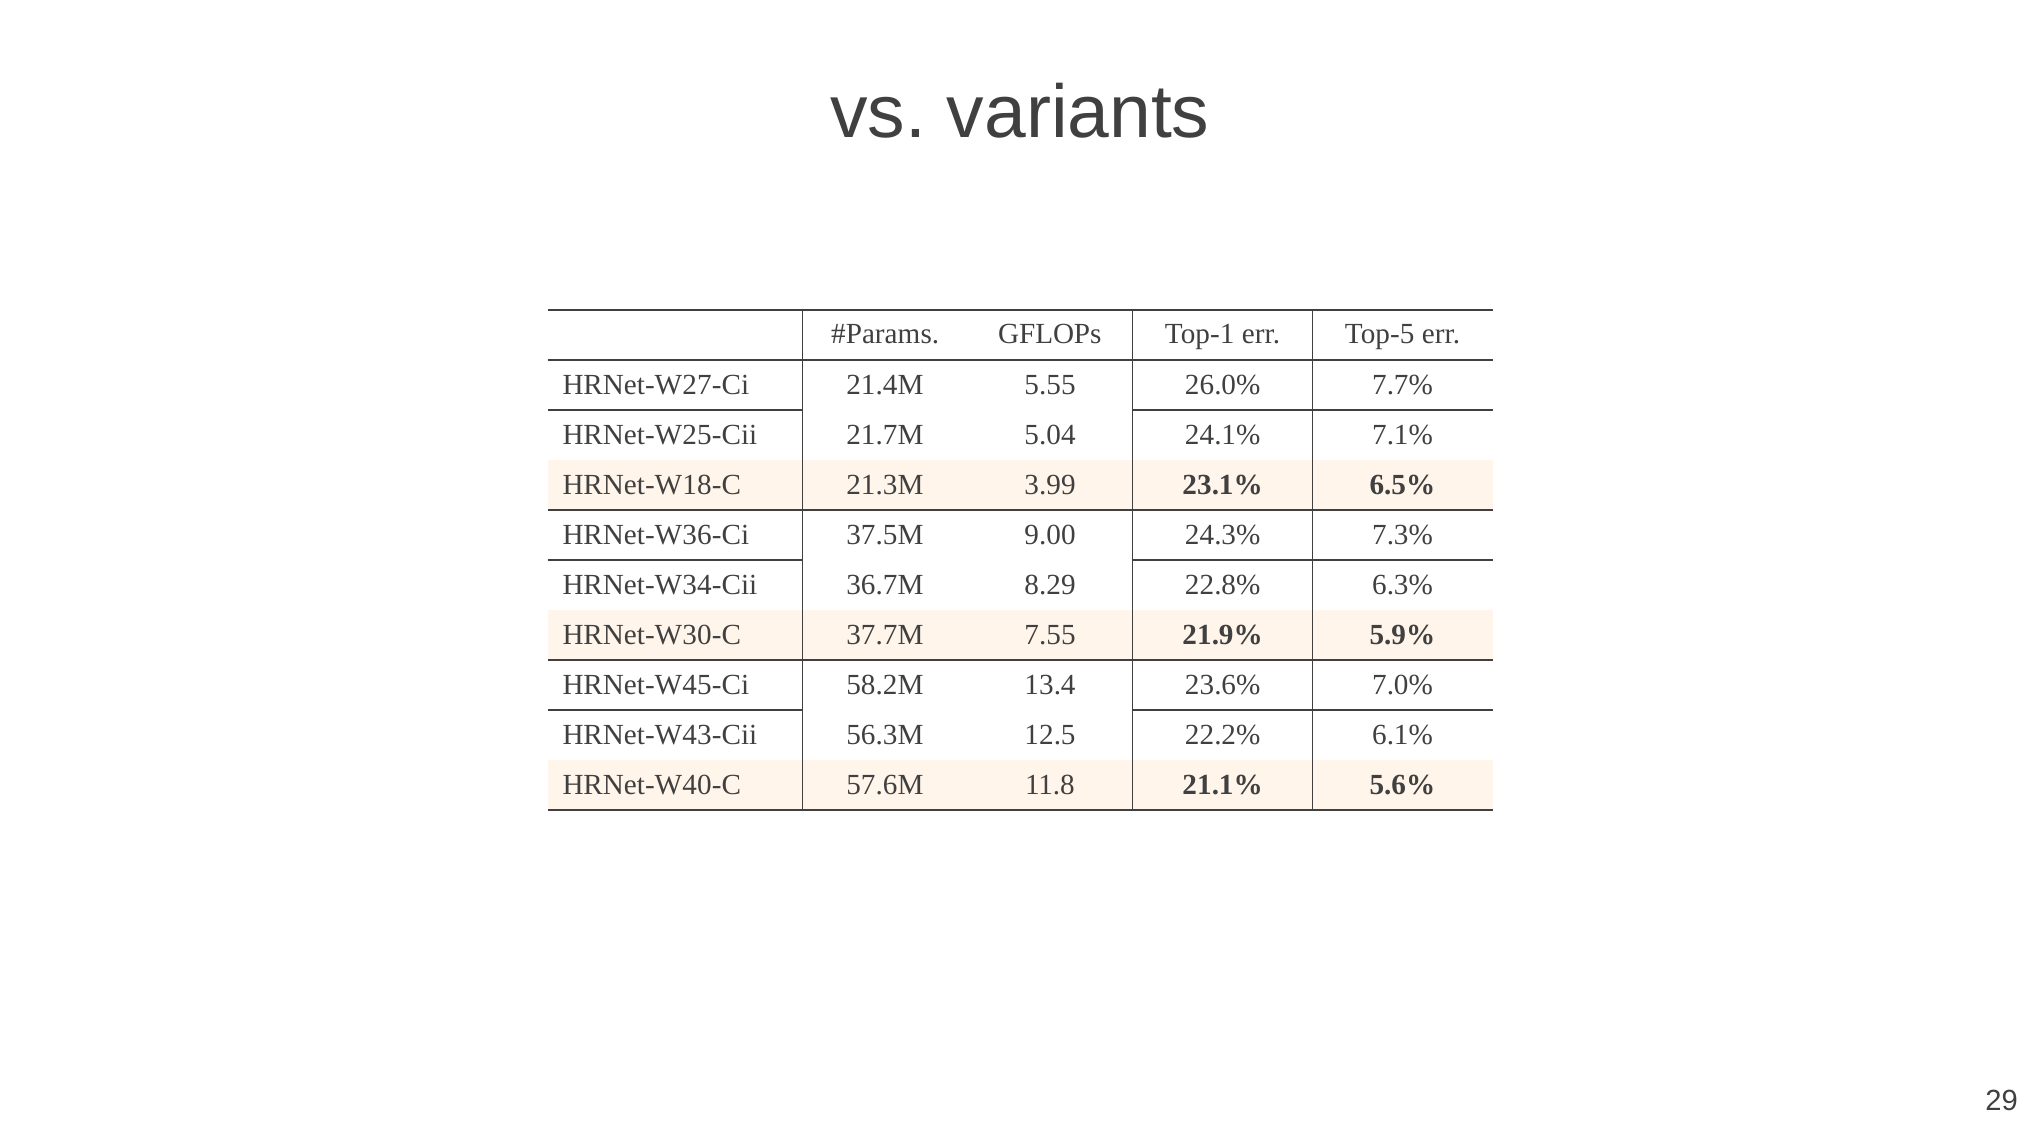

vs. variants

|  | #Params. | GFLOPs | Top-1 err. | Top-5 err. |
| --- | --- | --- | --- | --- |
| HRNet-W27-Ci | 21.4M | 5.55 | 26.0% | 7.7% |
| HRNet-W25-Cii | 21.7M | 5.04 | 24.1% | 7.1% |
| HRNet-W18-C | 21.3M | 3.99 | 23.1% | 6.5% |
| HRNet-W36-Ci | 37.5M | 9.00 | 24.3% | 7.3% |
| HRNet-W34-Cii | 36.7M | 8.29 | 22.8% | 6.3% |
| HRNet-W30-C | 37.7M | 7.55 | 21.9% | 5.9% |
| HRNet-W45-Ci | 58.2M | 13.4 | 23.6% | 7.0% |
| HRNet-W43-Cii | 56.3M | 12.5 | 22.2% | 6.1% |
| HRNet-W40-C | 57.6M | 11.8 | 21.1% | 5.6% |
29